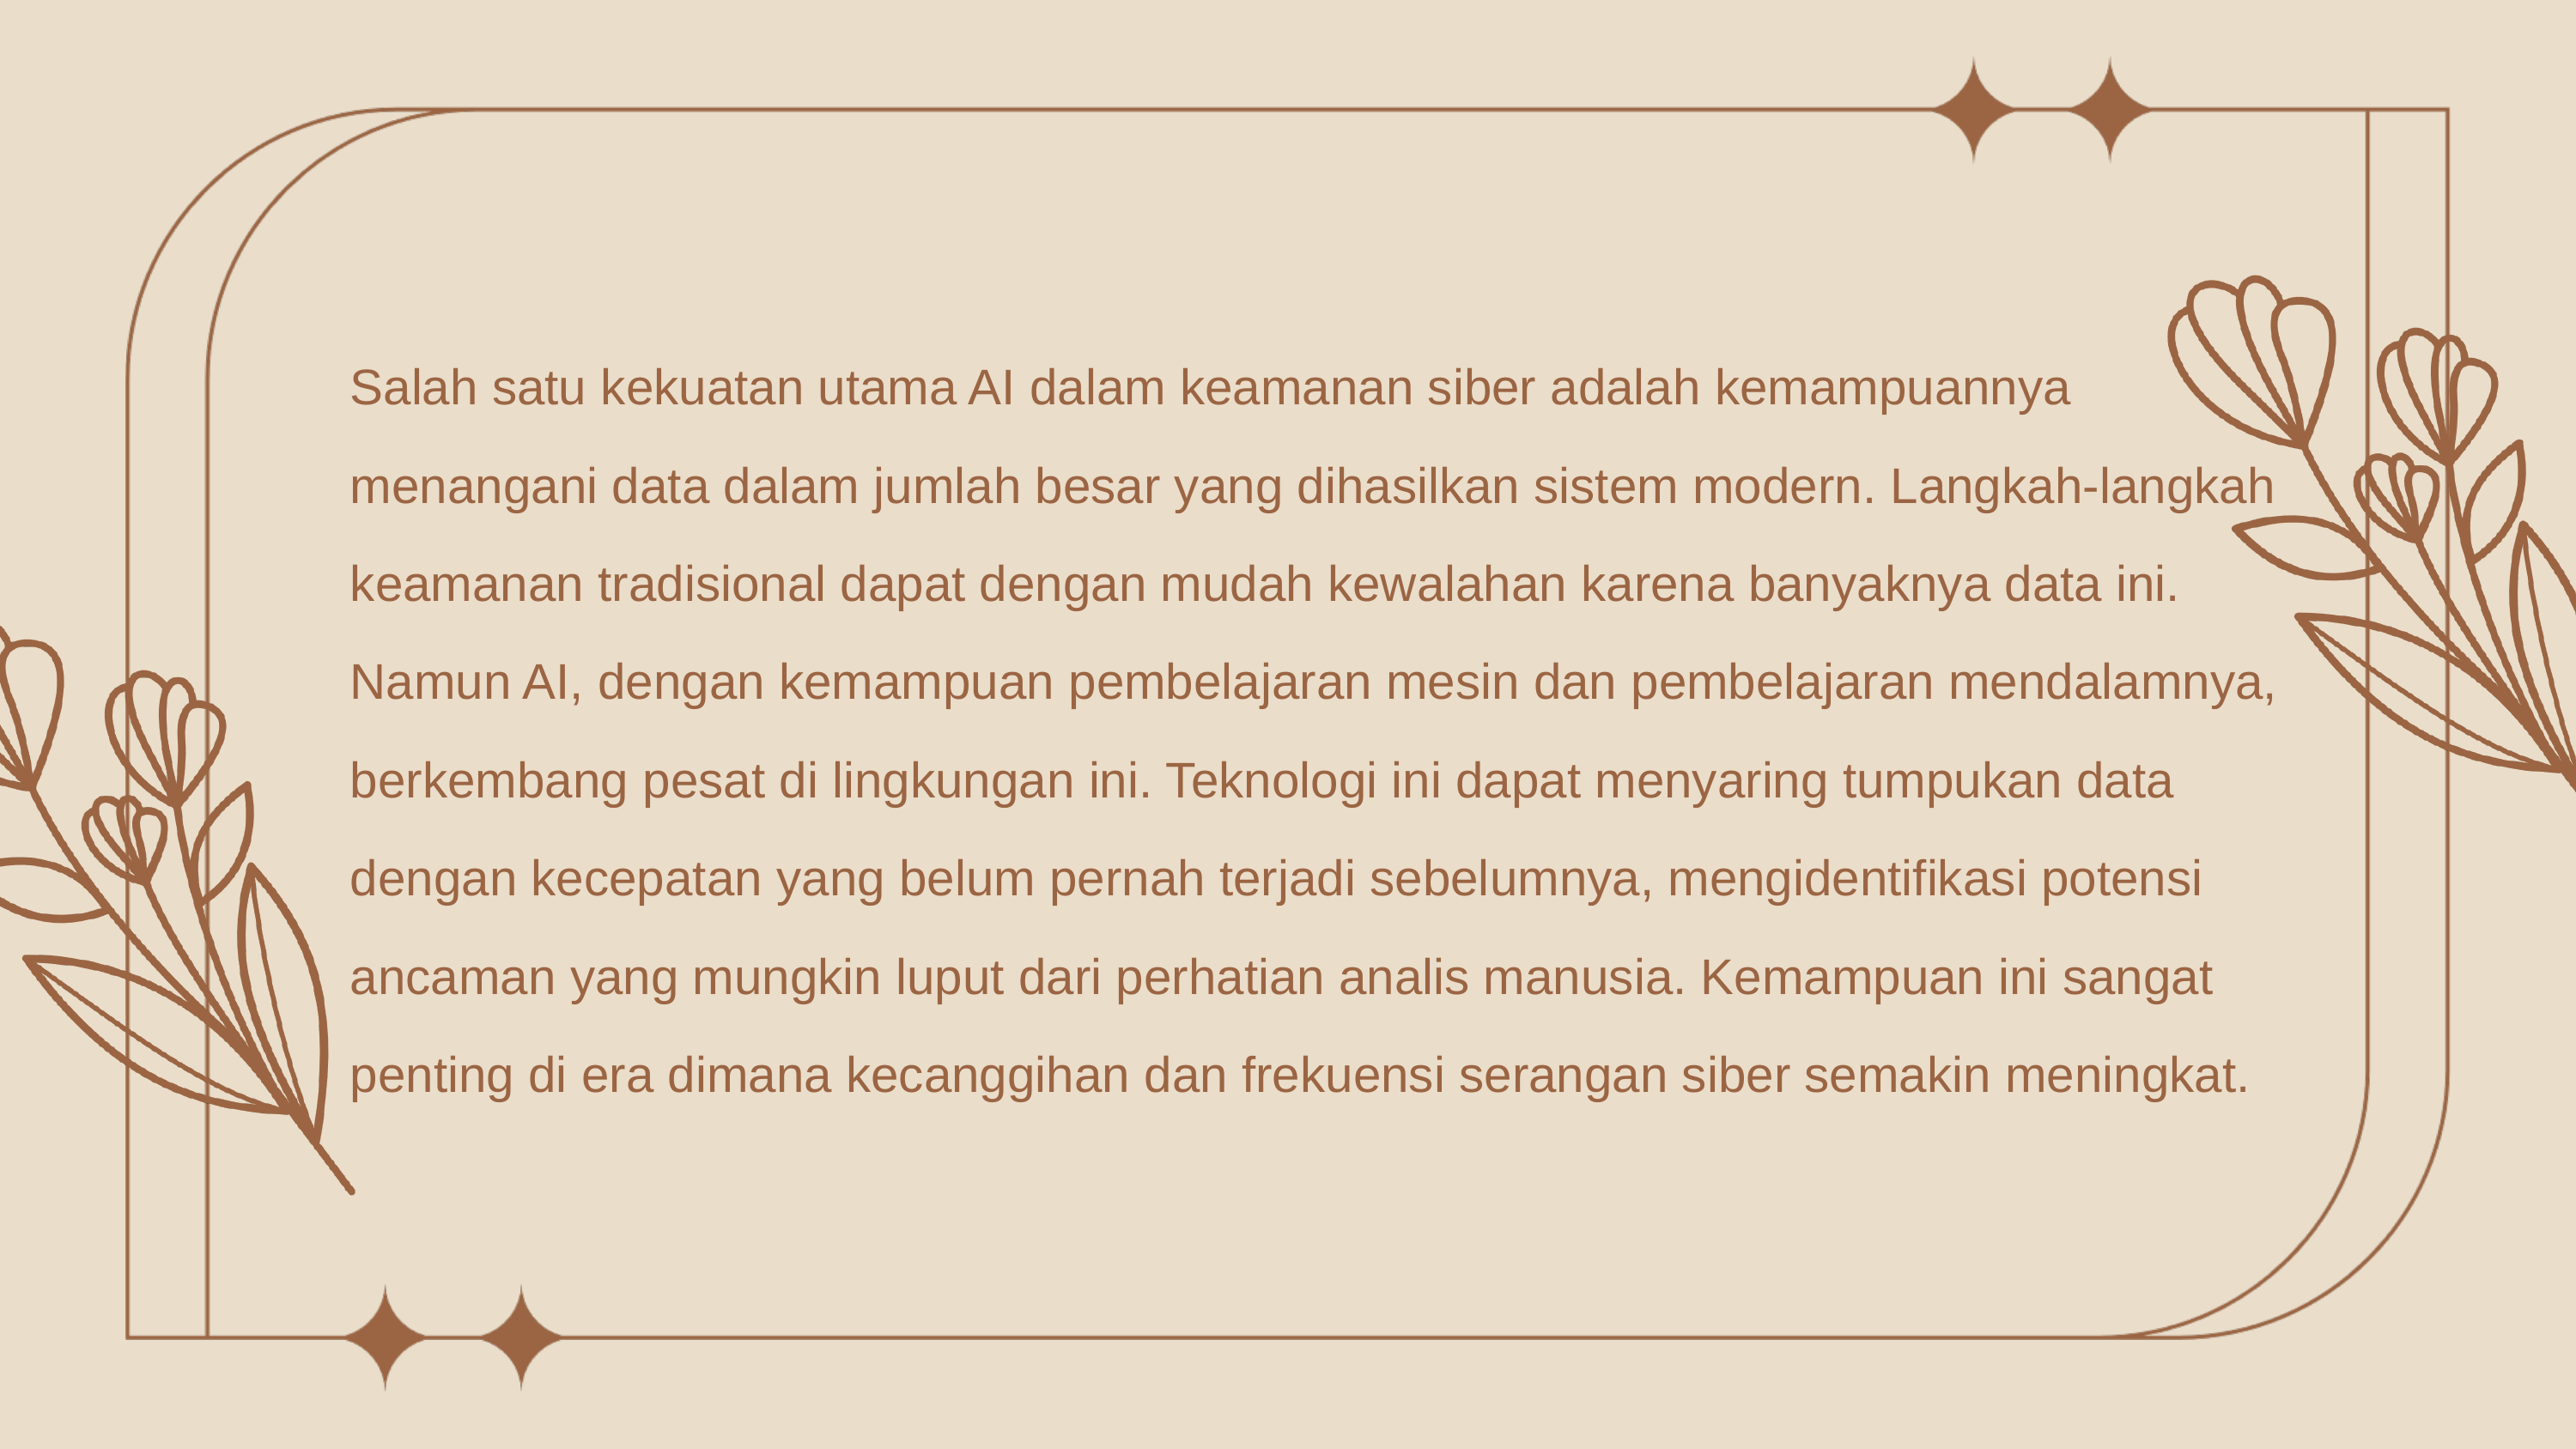

Salah satu kekuatan utama AI dalam keamanan siber adalah kemampuannya menangani data dalam jumlah besar yang dihasilkan sistem modern. Langkah-langkah keamanan tradisional dapat dengan mudah kewalahan karena banyaknya data ini. Namun AI, dengan kemampuan pembelajaran mesin dan pembelajaran mendalamnya, berkembang pesat di lingkungan ini. Teknologi ini dapat menyaring tumpukan data dengan kecepatan yang belum pernah terjadi sebelumnya, mengidentifikasi potensi ancaman yang mungkin luput dari perhatian analis manusia. Kemampuan ini sangat penting di era dimana kecanggihan dan frekuensi serangan siber semakin meningkat.